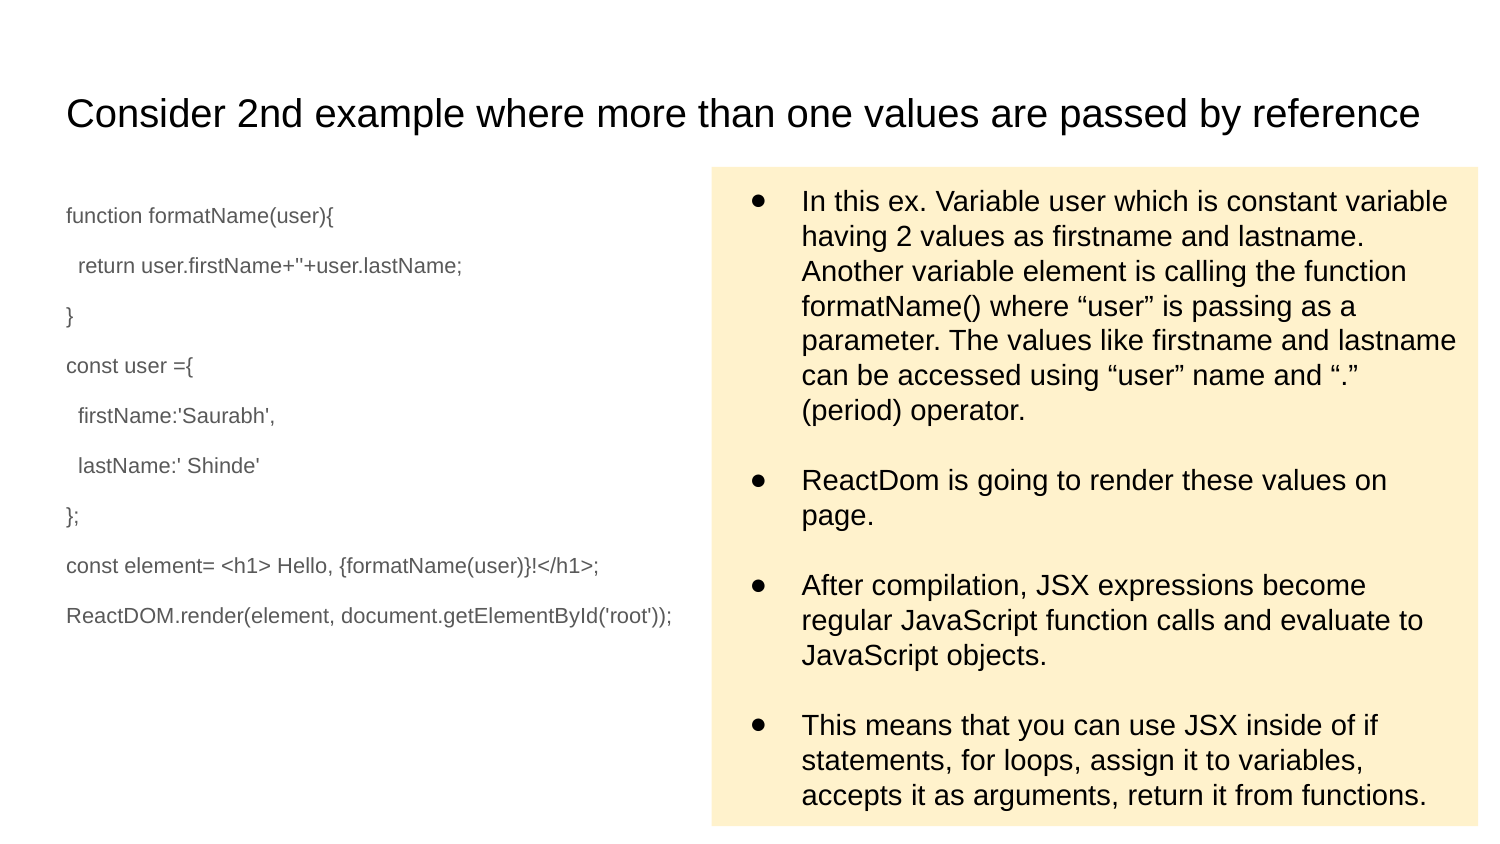

# Consider 2nd example where more than one values are passed by reference
In this ex. Variable user which is constant variable having 2 values as firstname and lastname. Another variable element is calling the function formatName() where “user” is passing as a parameter. The values like firstname and lastname can be accessed using “user” name and “.” (period) operator.

ReactDom is going to render these values on page.

After compilation, JSX expressions become regular JavaScript function calls and evaluate to JavaScript objects.

This means that you can use JSX inside of if statements, for loops, assign it to variables, accepts it as arguments, return it from functions.
function formatName(user){
  return user.firstName+''+user.lastName;
}
const user ={
  firstName:'Saurabh',
  lastName:' Shinde'
};
const element= <h1> Hello, {formatName(user)}!</h1>;
ReactDOM.render(element, document.getElementById('root'));